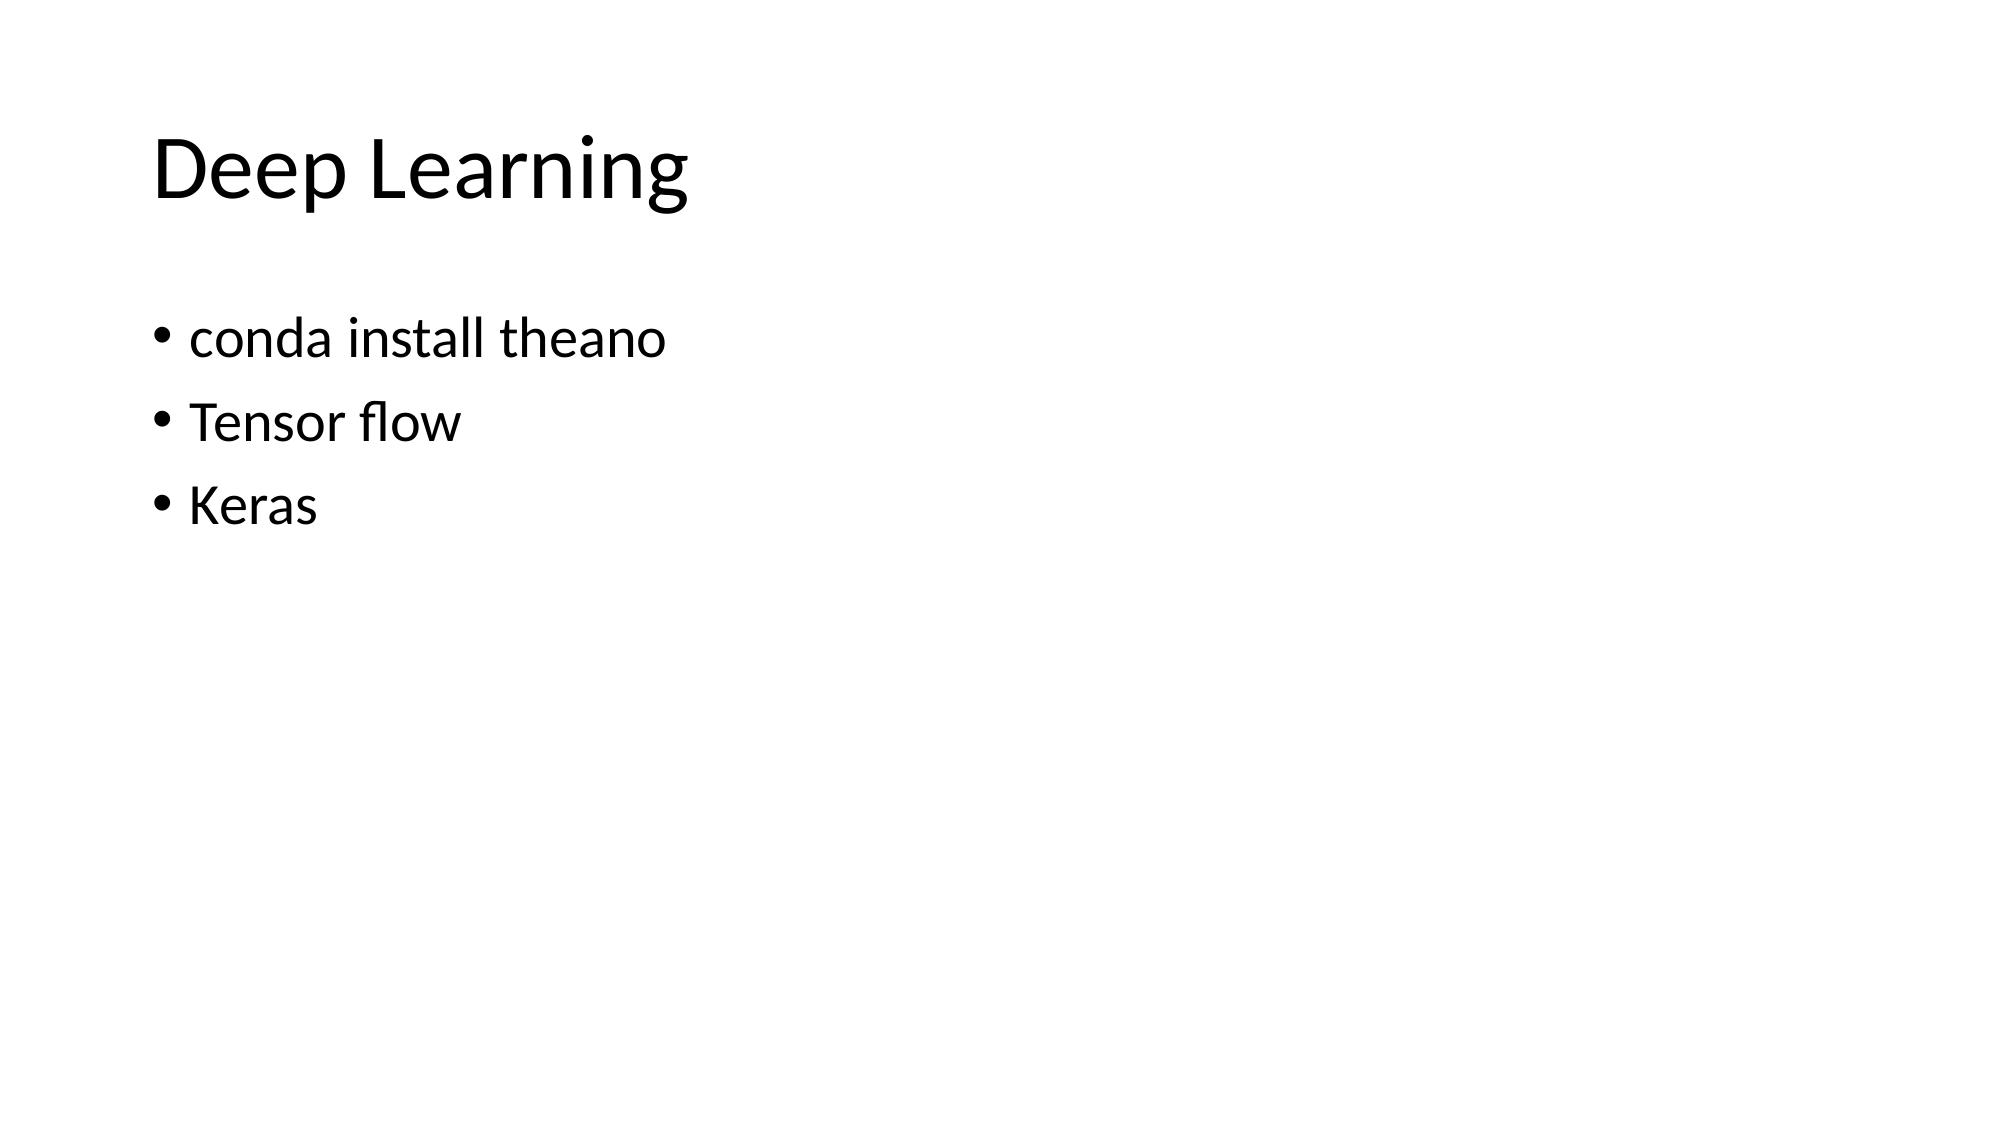

# Deep Learning
conda install theano
Tensor flow
Keras